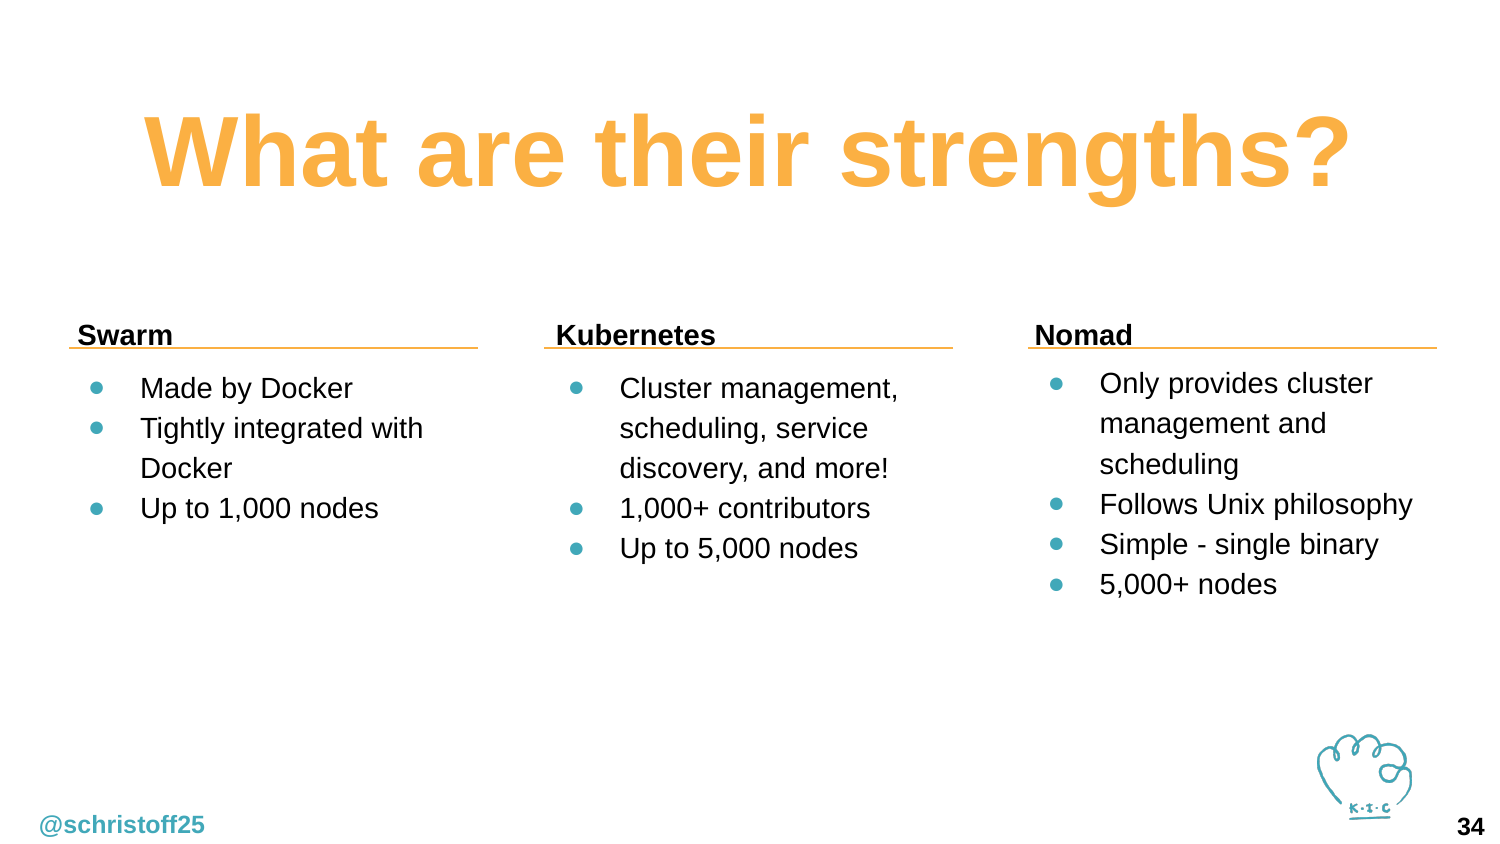

# What are their strengths?
Swarm
Kubernetes
Nomad
Only provides cluster management and scheduling
Follows Unix philosophy
Simple - single binary
5,000+ nodes
Made by Docker
Tightly integrated with Docker
Up to 1,000 nodes
Cluster management, scheduling, service discovery, and more!
1,000+ contributors
Up to 5,000 nodes
@schristoff25
34